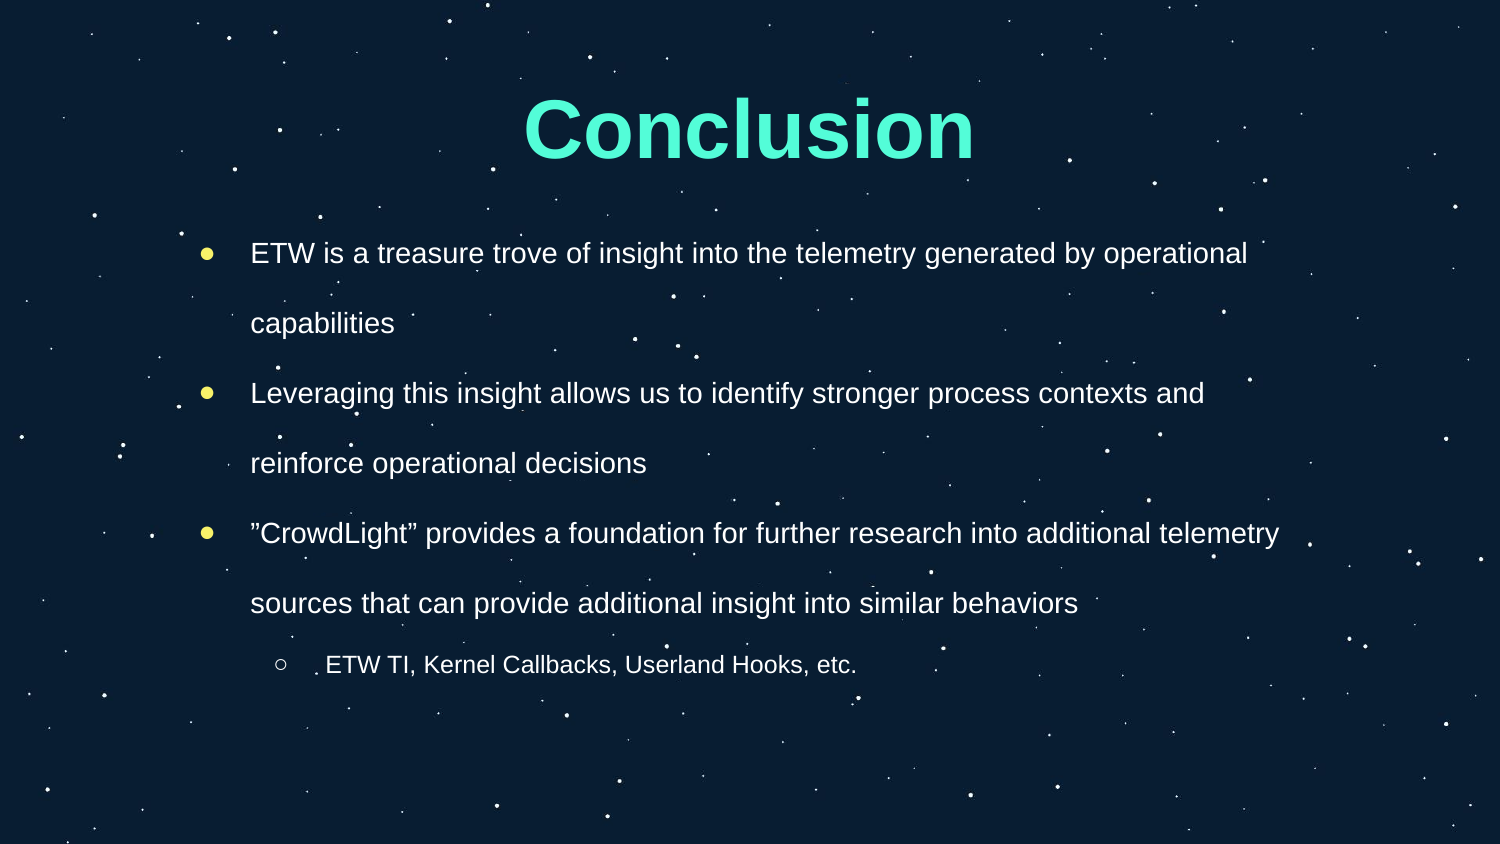

# Conclusion
ETW is a treasure trove of insight into the telemetry generated by operational capabilities
Leveraging this insight allows us to identify stronger process contexts and reinforce operational decisions
”CrowdLight” provides a foundation for further research into additional telemetry sources that can provide additional insight into similar behaviors
ETW TI, Kernel Callbacks, Userland Hooks, etc.